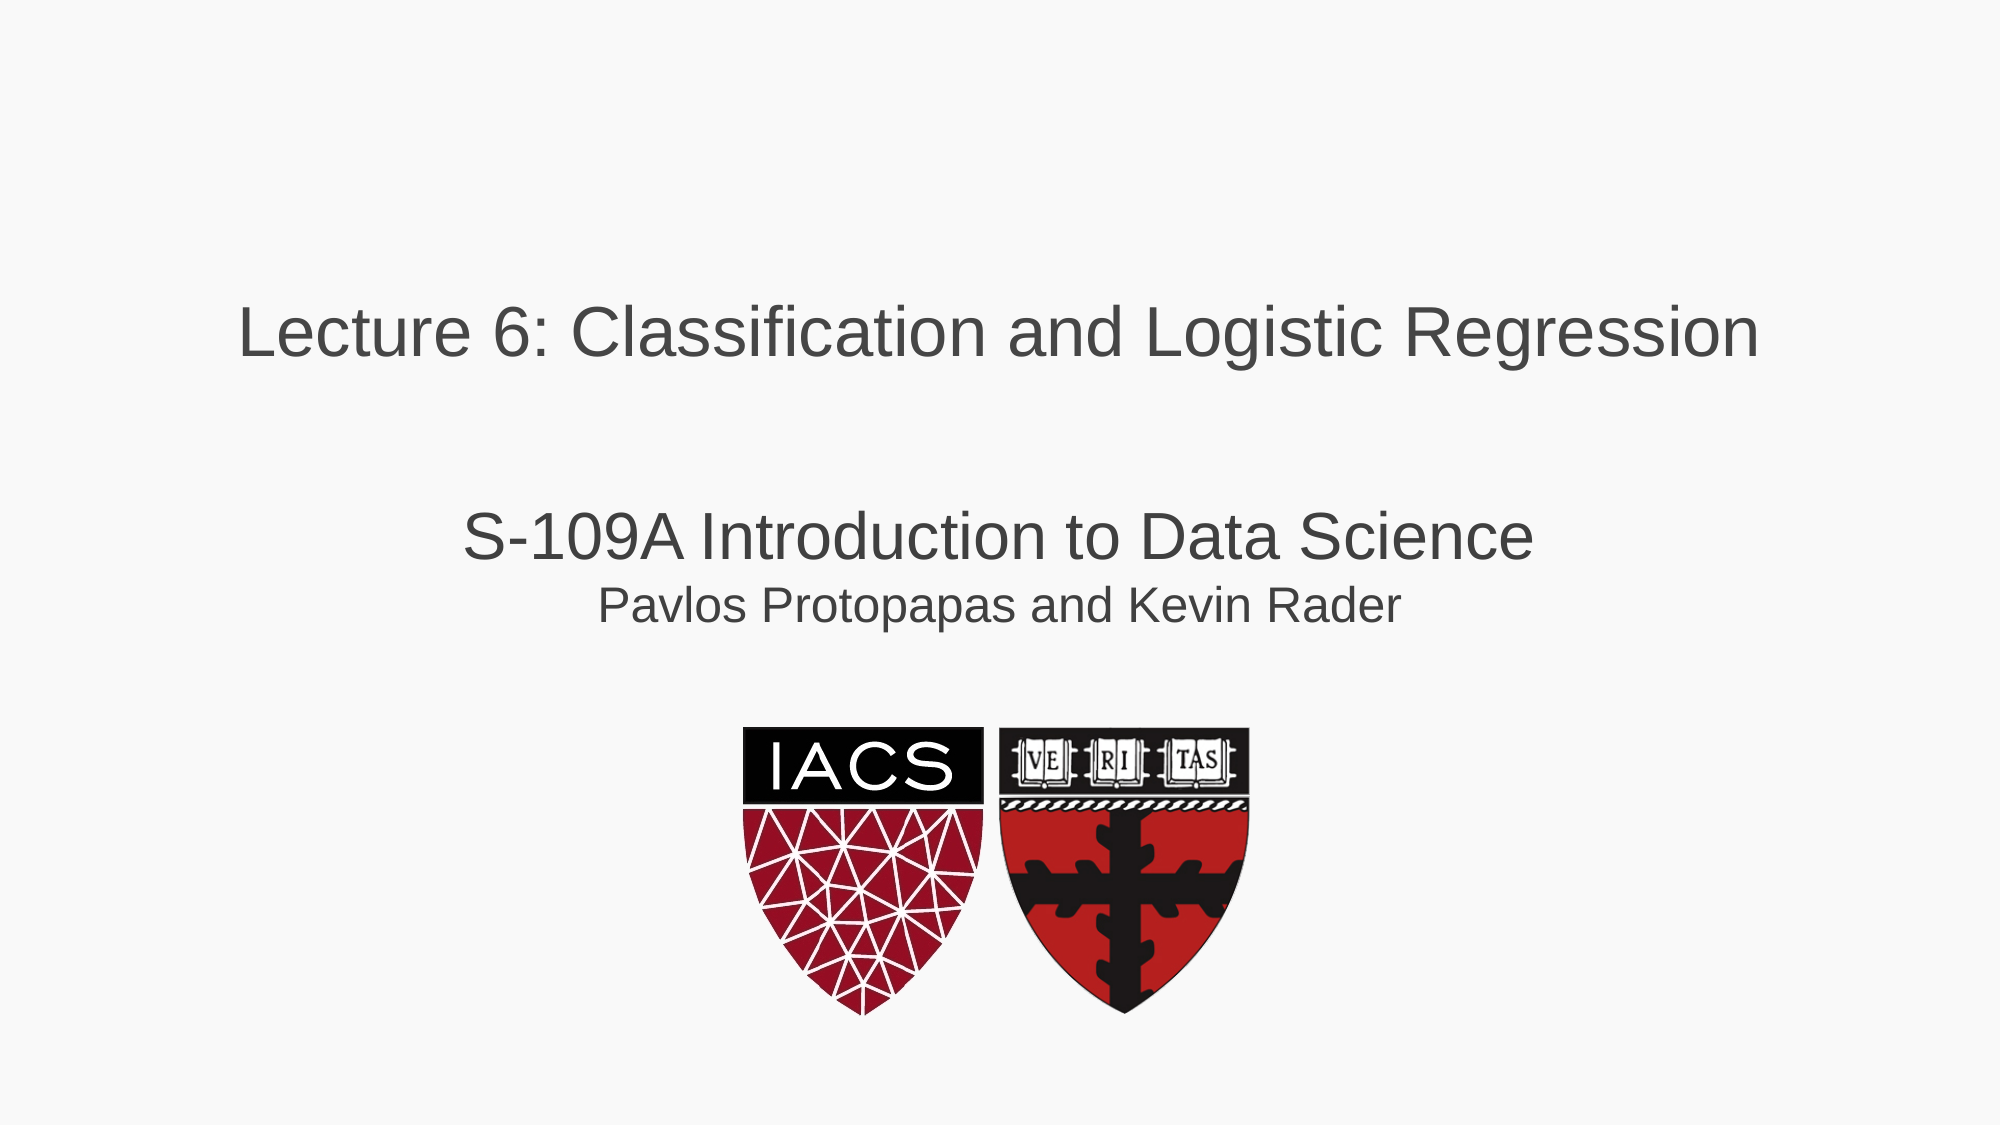

# Lecture 6: Classification and Logistic Regression